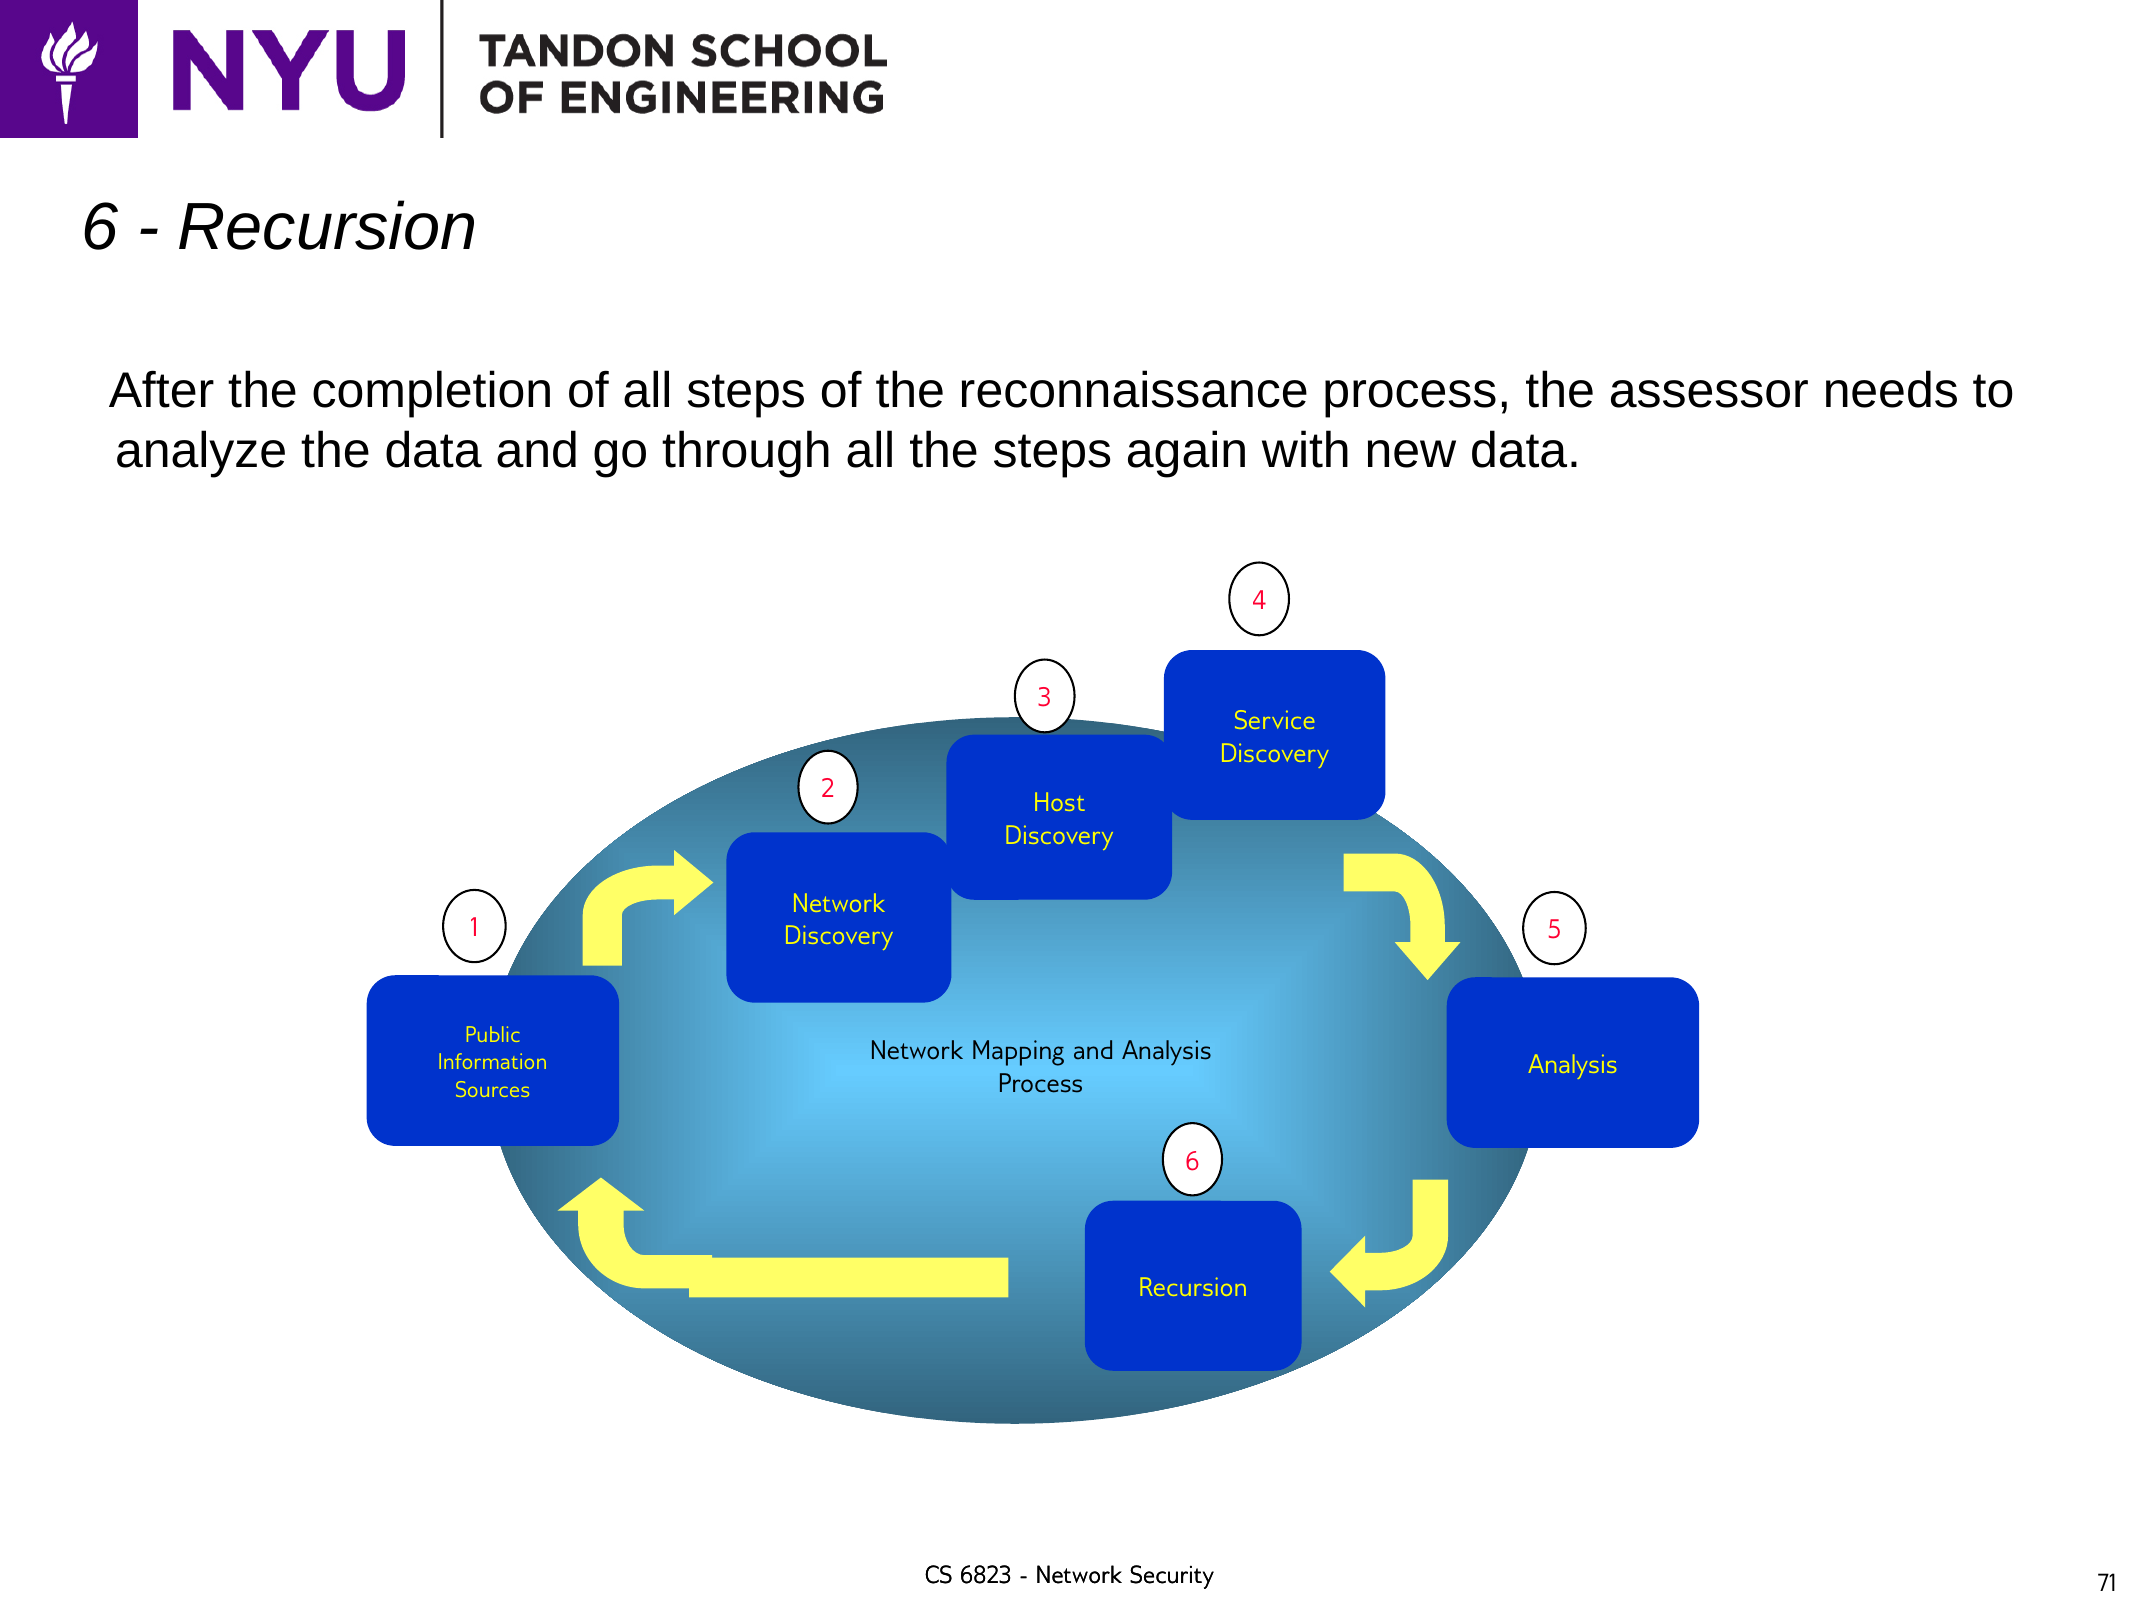

# 6 - Recursion
After the completion of all steps of the reconnaissance process, the assessor needs to analyze the data and go through all the steps again with new data.
4
Service
Discovery
3
Host
Discovery
2
Network
Discovery

1
Public
Information
Sources
5
Analysis
Network Mapping and Analysis
Process
6
Recursion

CS 6823 - Network Security
71